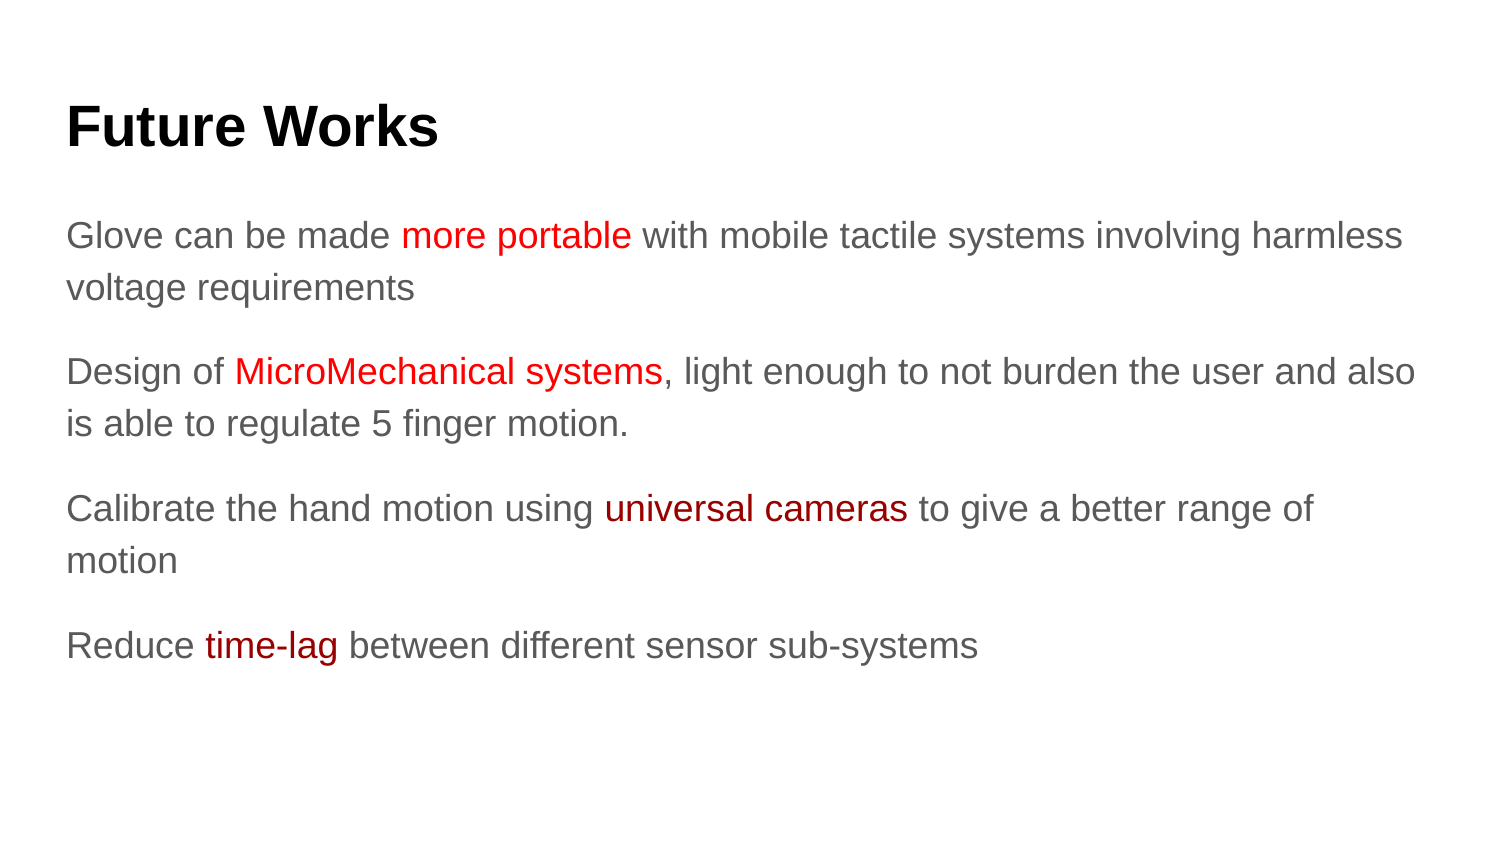

# Future Works
Glove can be made more portable with mobile tactile systems involving harmless voltage requirements
Design of MicroMechanical systems, light enough to not burden the user and also is able to regulate 5 finger motion.
Calibrate the hand motion using universal cameras to give a better range of motion
Reduce time-lag between different sensor sub-systems